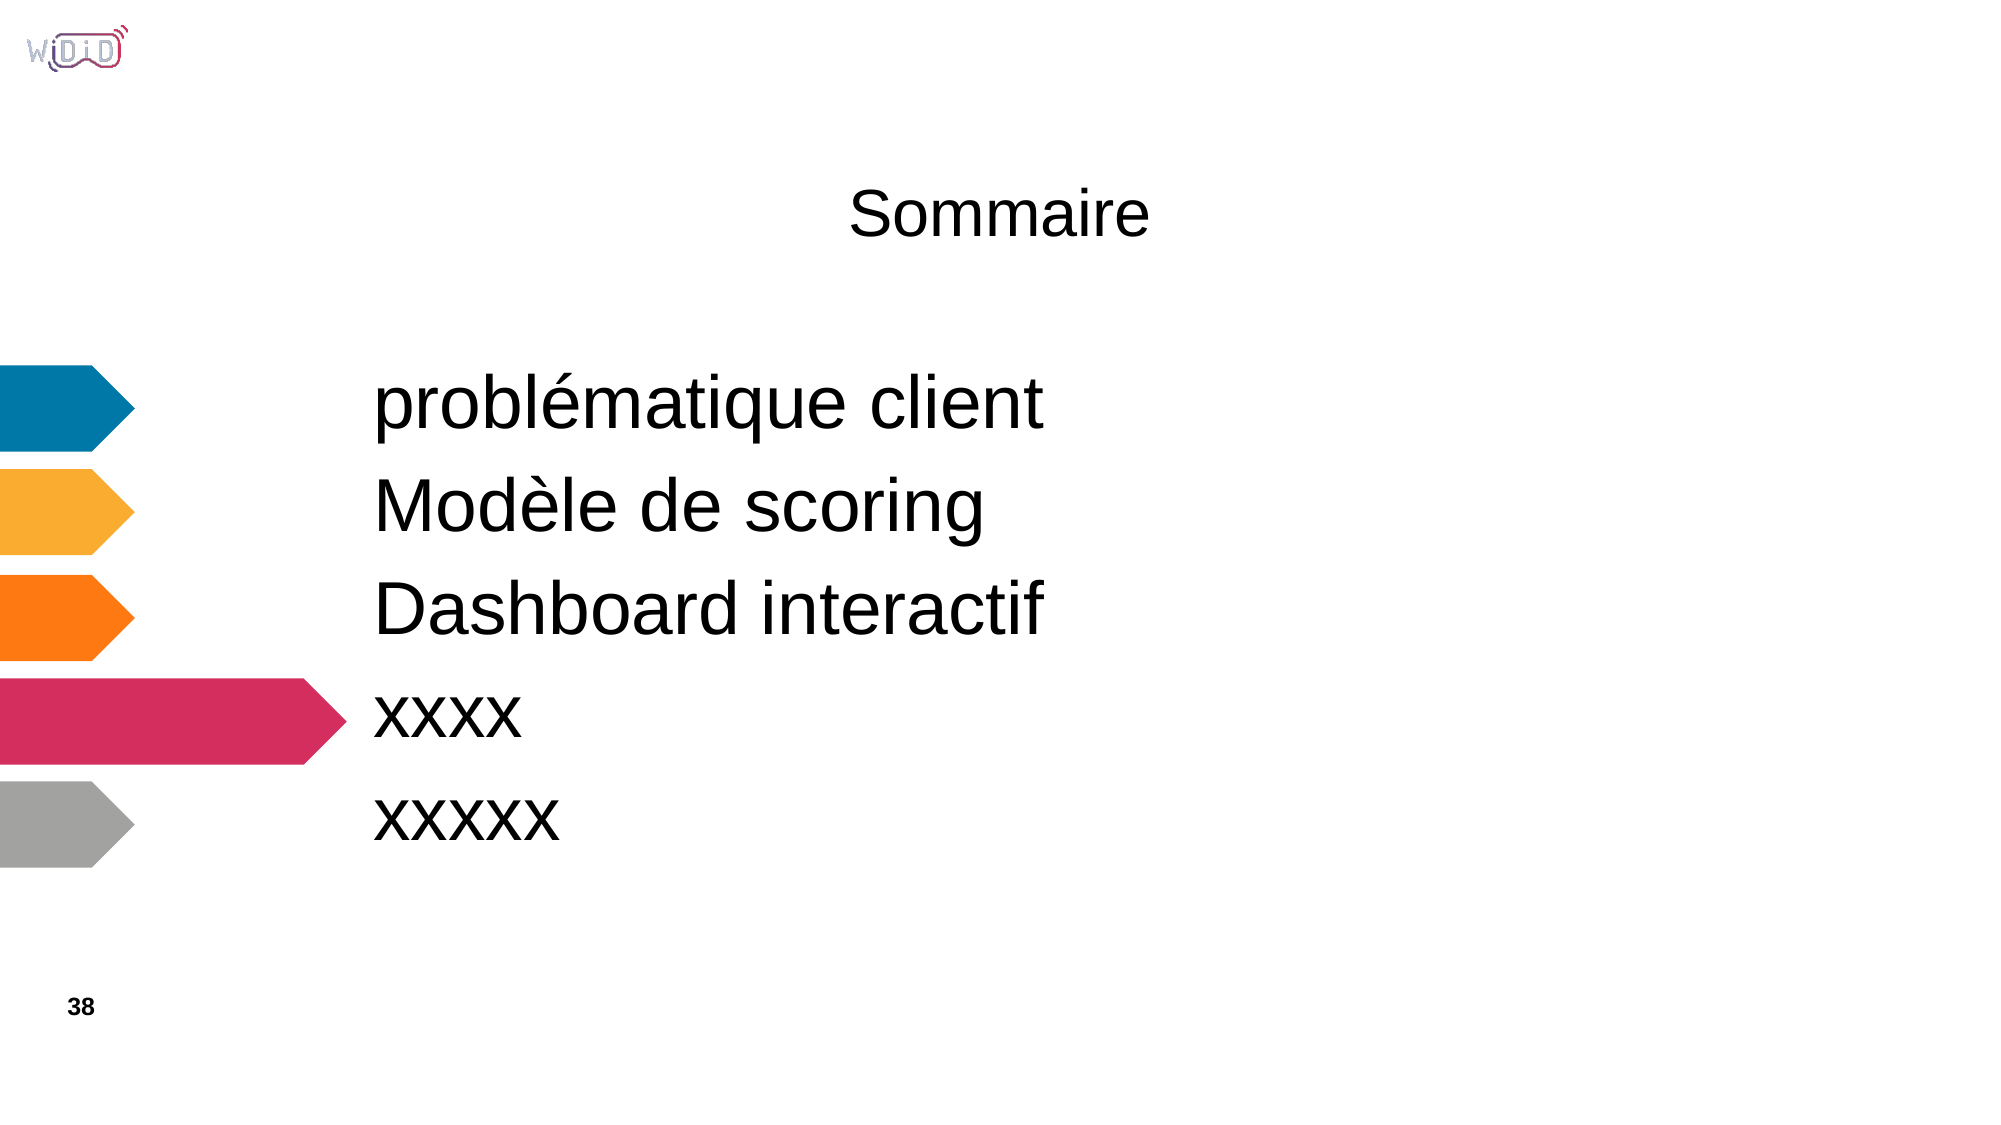

# Sommaire

problématique client

Modèle de scoring

Dashboard interactif

xxxx

xxxxx